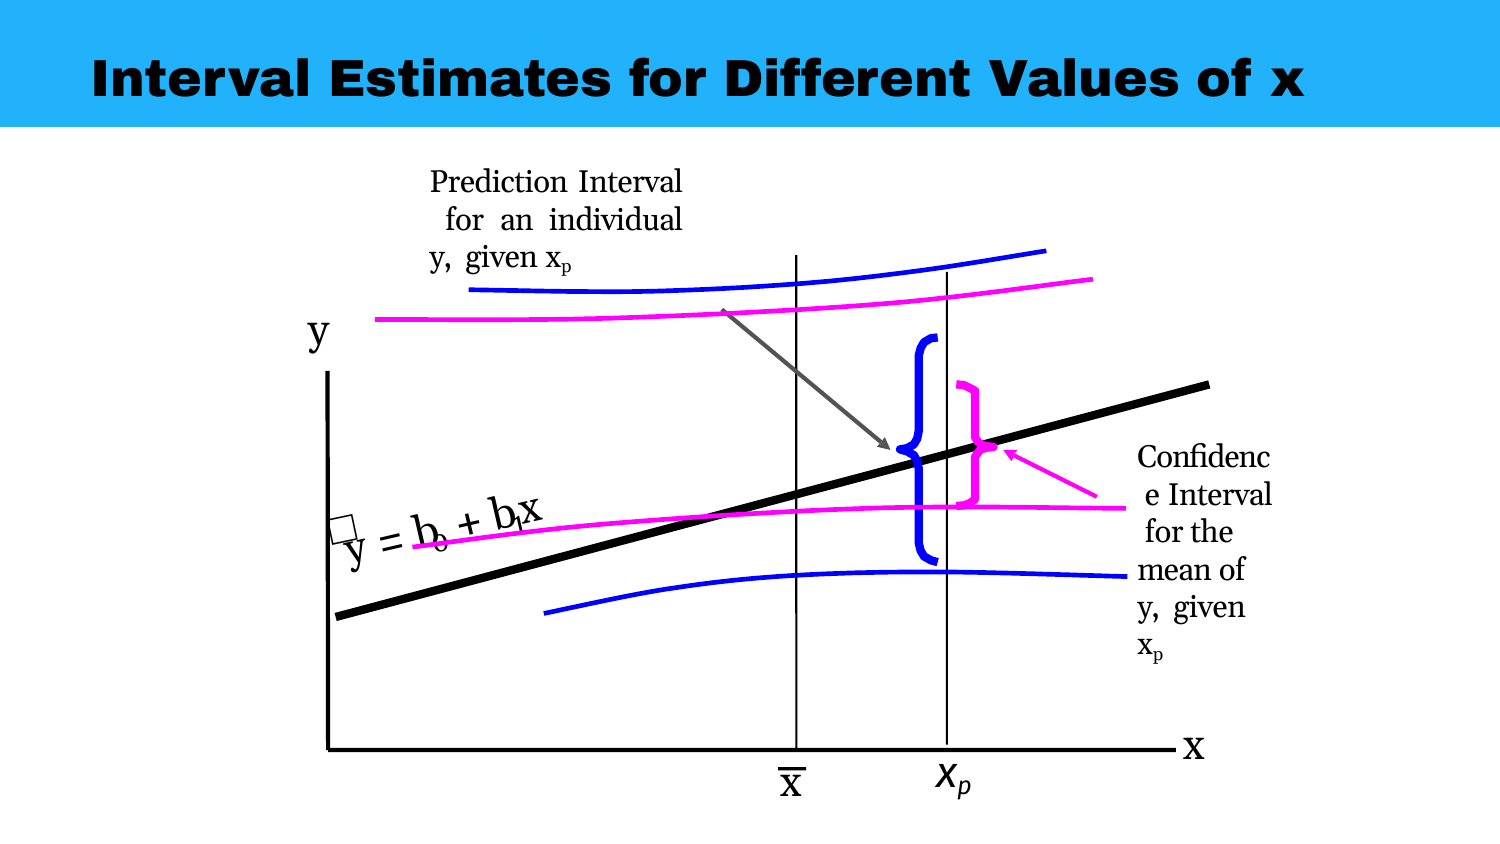

# Interval Estimates for Different Values of x
Prediction Interval  for an individual y,  given xp
y

Confidenc  e Interval  for the  mean of y,  given xp

x
+ b
1
□

y = b
0

x
xp

x